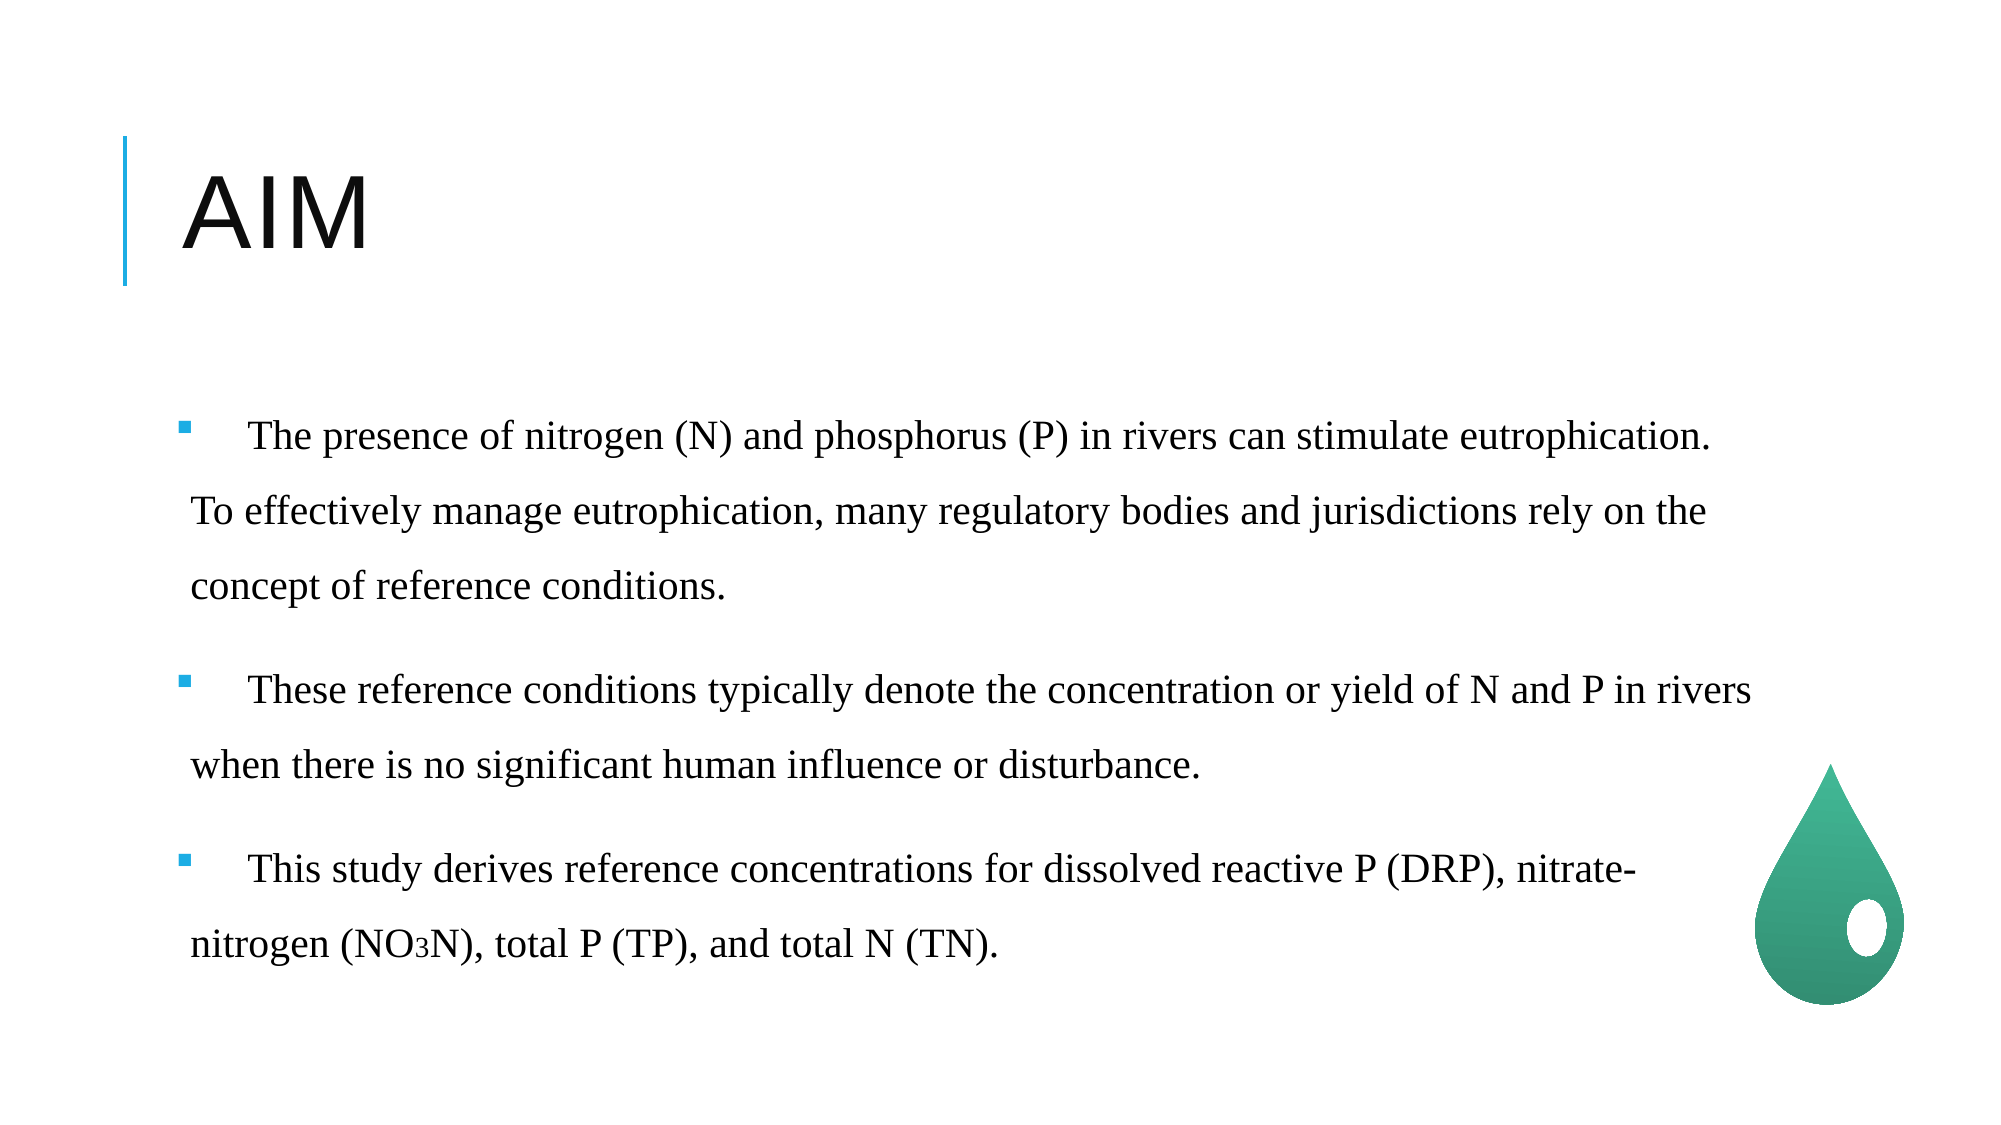

# AIM
     The presence of nitrogen (N) and phosphorus (P) in rivers can stimulate eutrophication. To effectively manage eutrophication, many regulatory bodies and jurisdictions rely on the concept of reference conditions.
     These reference conditions typically denote the concentration or yield of N and P in rivers when there is no significant human influence or disturbance.
     This study derives reference concentrations for dissolved reactive P (DRP), nitrate-nitrogen (NO3N), total P (TP), and total N (TN).